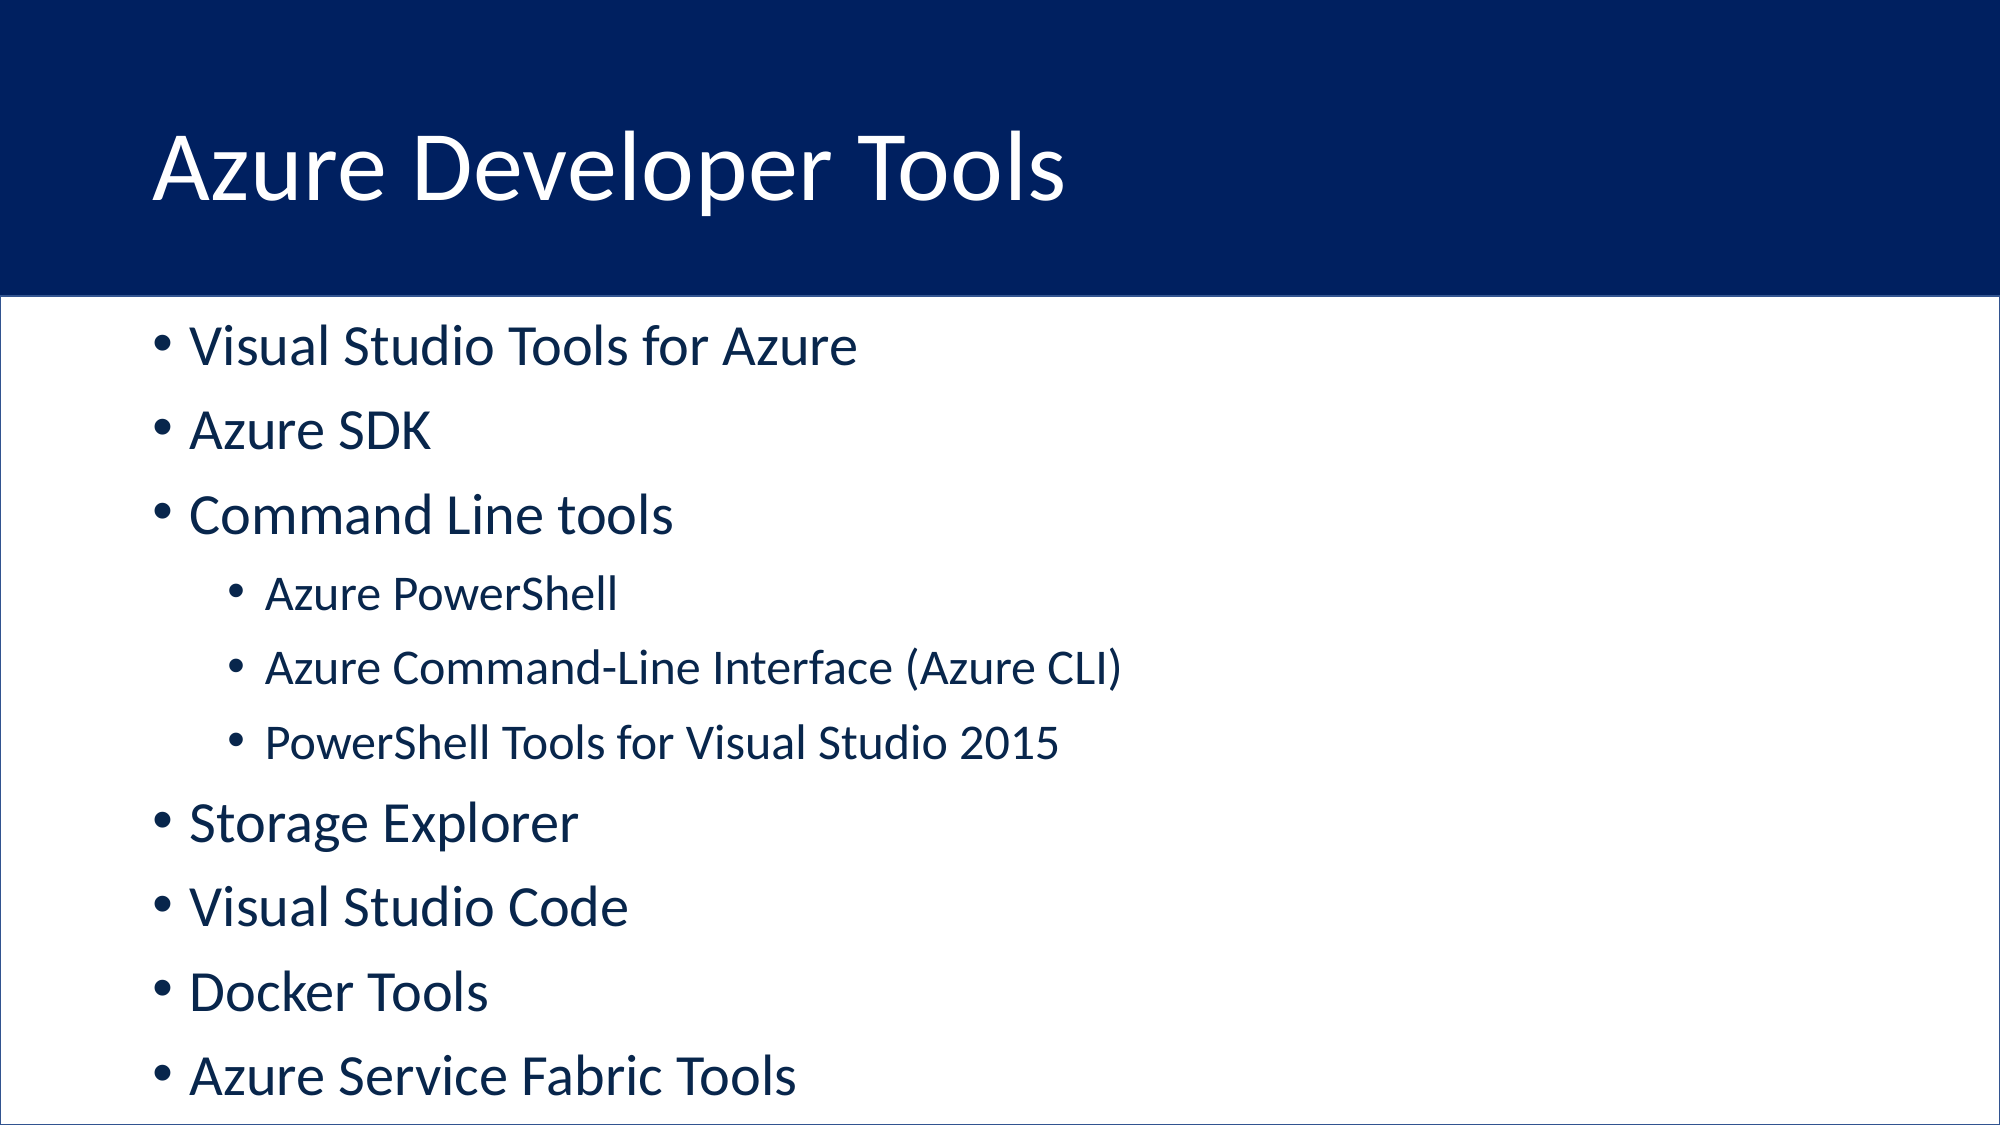

# Azure Developer Tools

Visual Studio Tools for Azure
Azure SDK
Command Line tools
Azure PowerShell
Azure Command-Line Interface (Azure CLI)
PowerShell Tools for Visual Studio 2015
Storage Explorer
Visual Studio Code
Docker Tools
Azure Service Fabric Tools